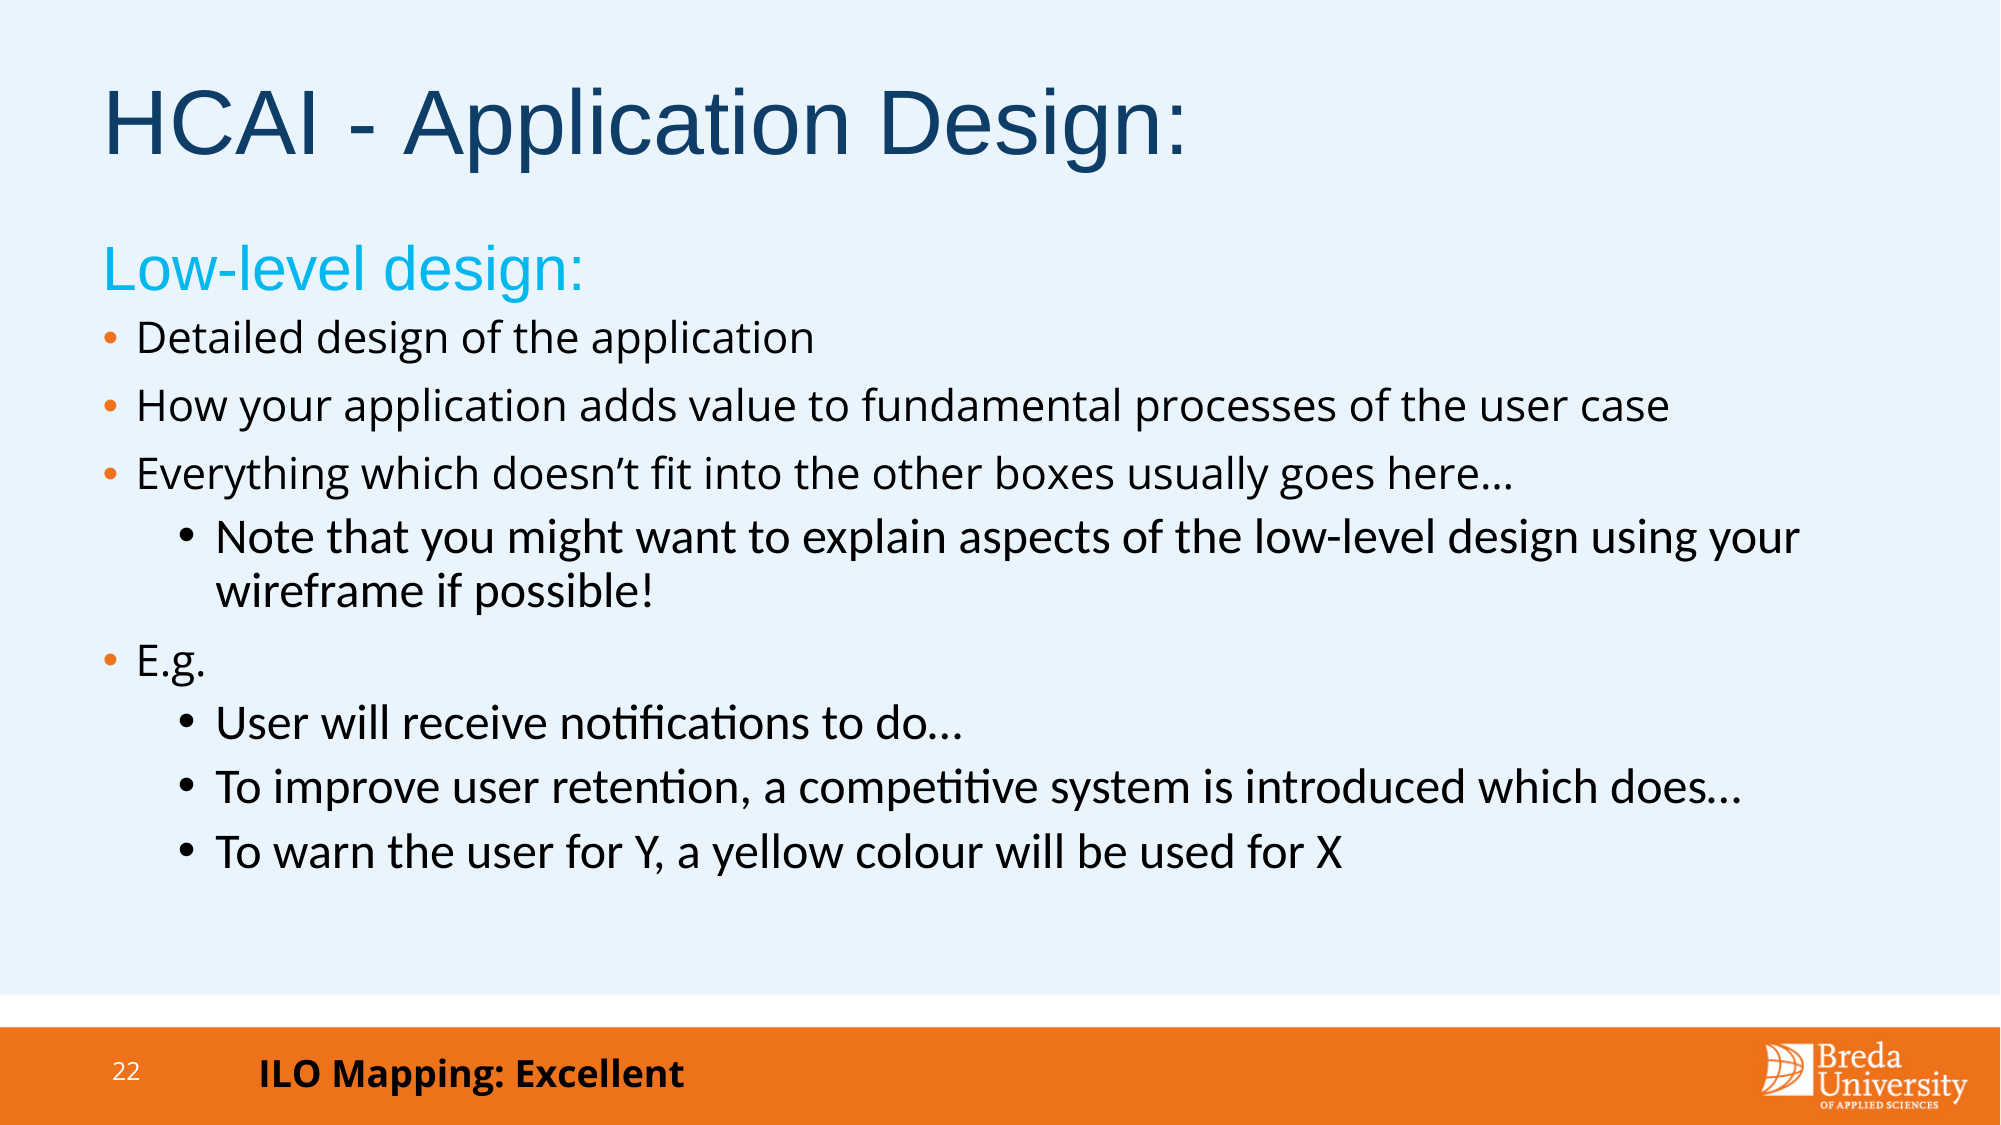

# HCAI - Application Design:
Low-level design:
Detailed design of the application
How your application adds value to fundamental processes of the user case
Everything which doesn’t fit into the other boxes usually goes here…
Note that you might want to explain aspects of the low-level design using your wireframe if possible!
E.g.
User will receive notifications to do…
To improve user retention, a competitive system is introduced which does…
To warn the user for Y, a yellow colour will be used for X

22
ILO Mapping: Excellent